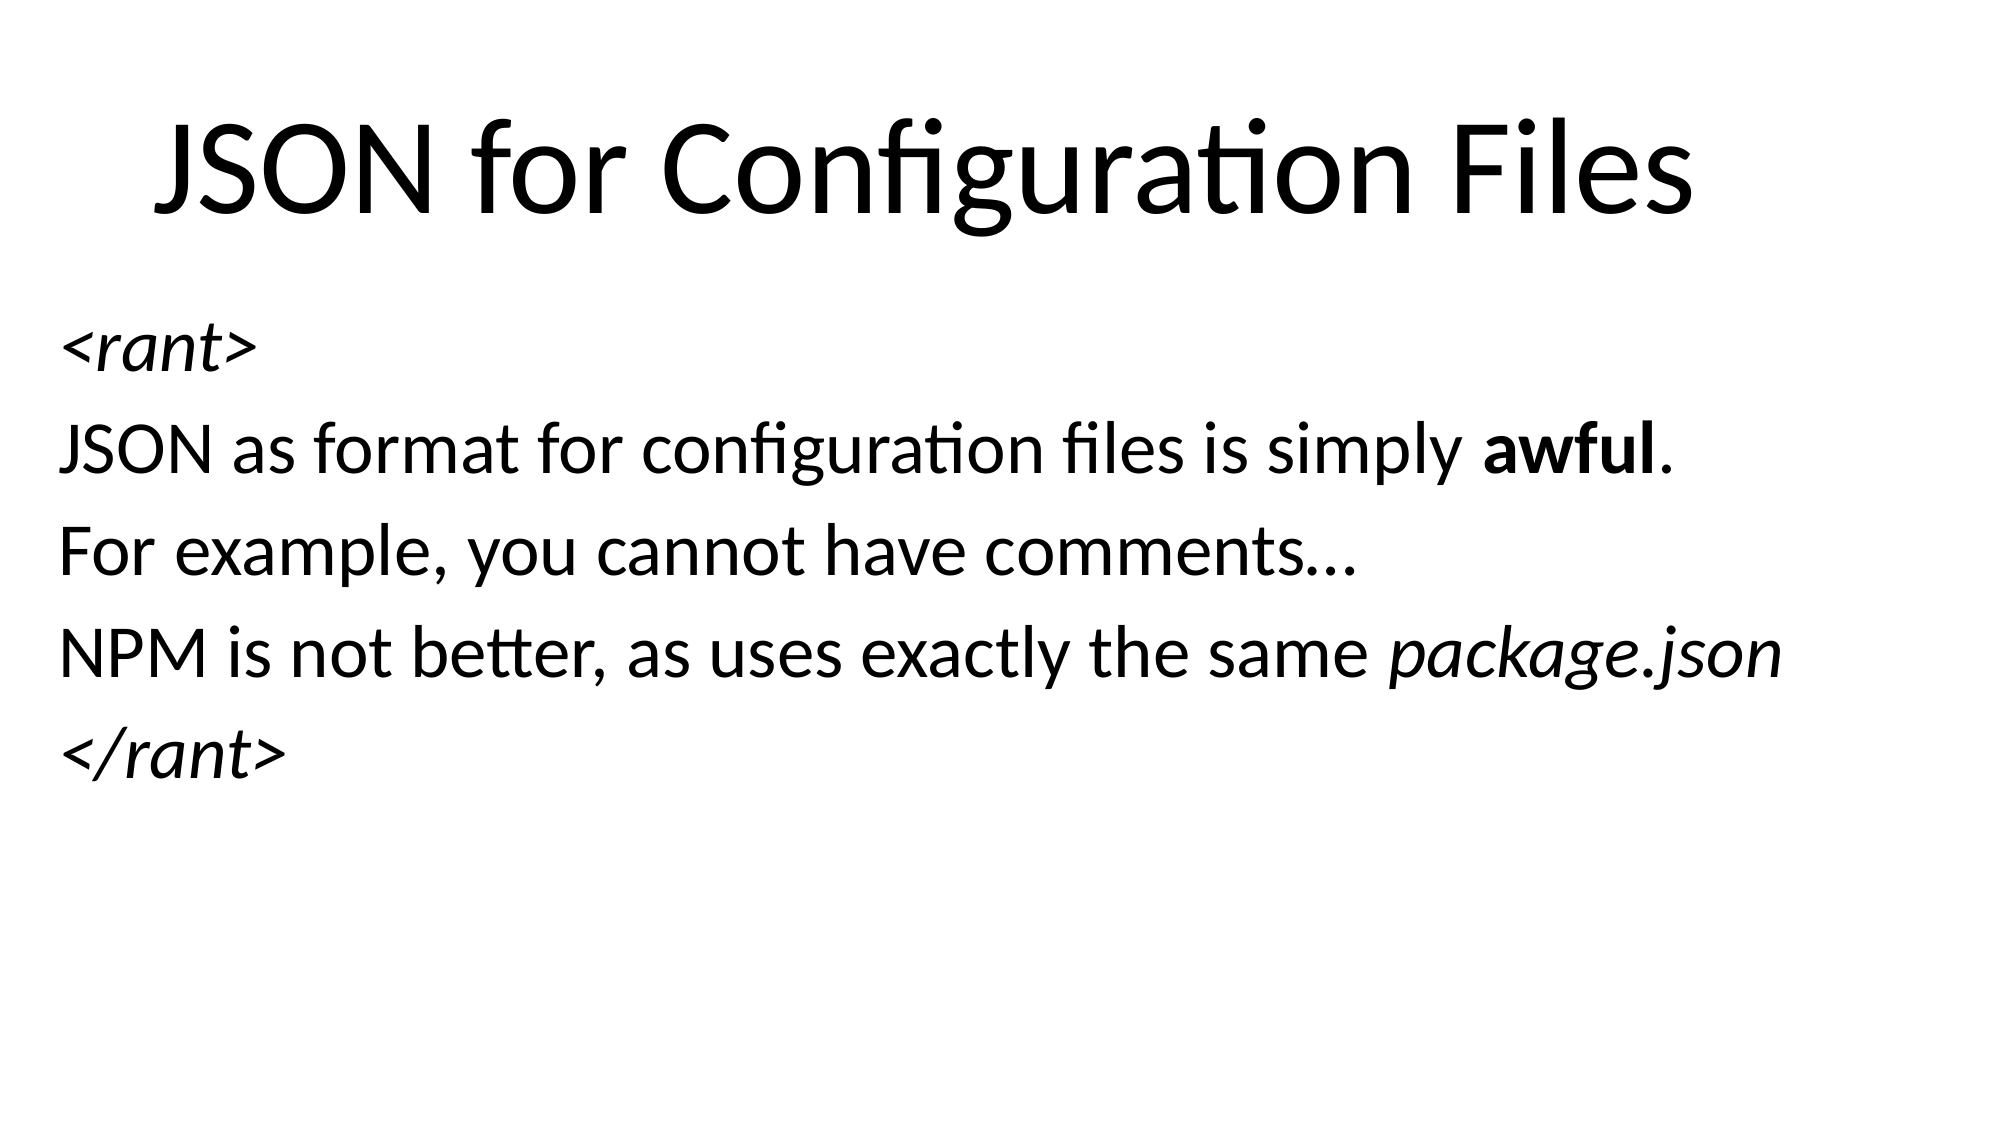

# JSON for Configuration Files
<rant>
JSON as format for configuration files is simply awful.
For example, you cannot have comments…
NPM is not better, as uses exactly the same package.json
</rant>